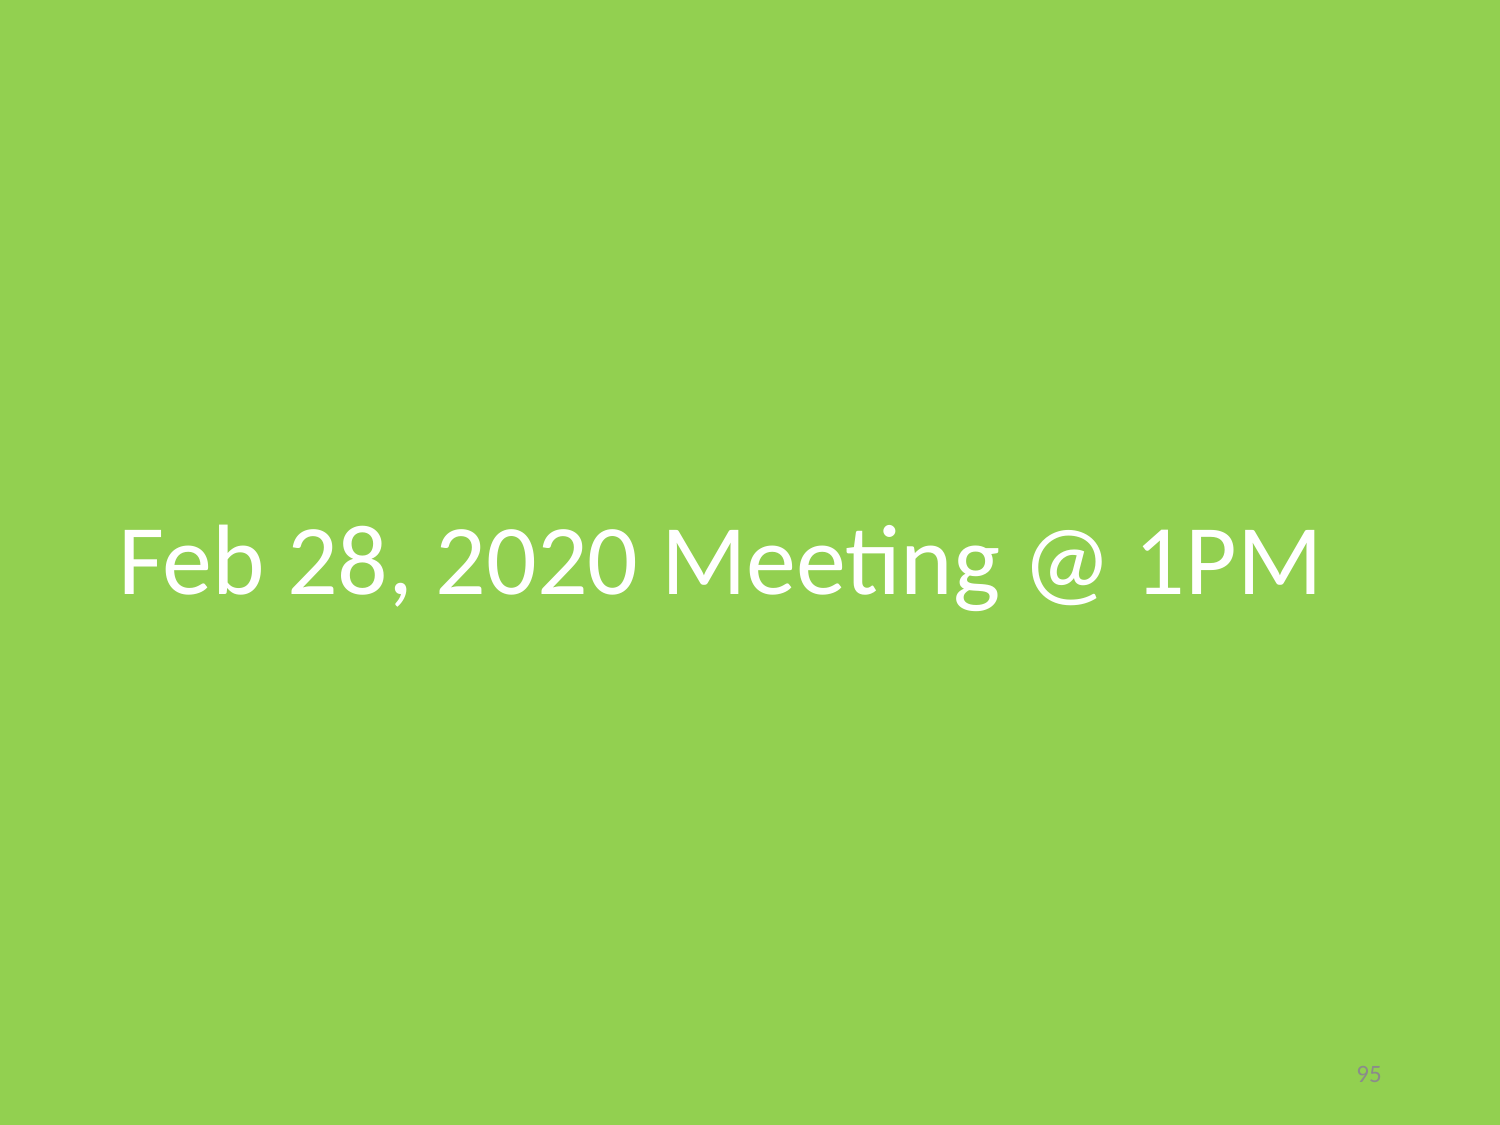

# Feb 28, 2020 Meeting @ 1PM
95